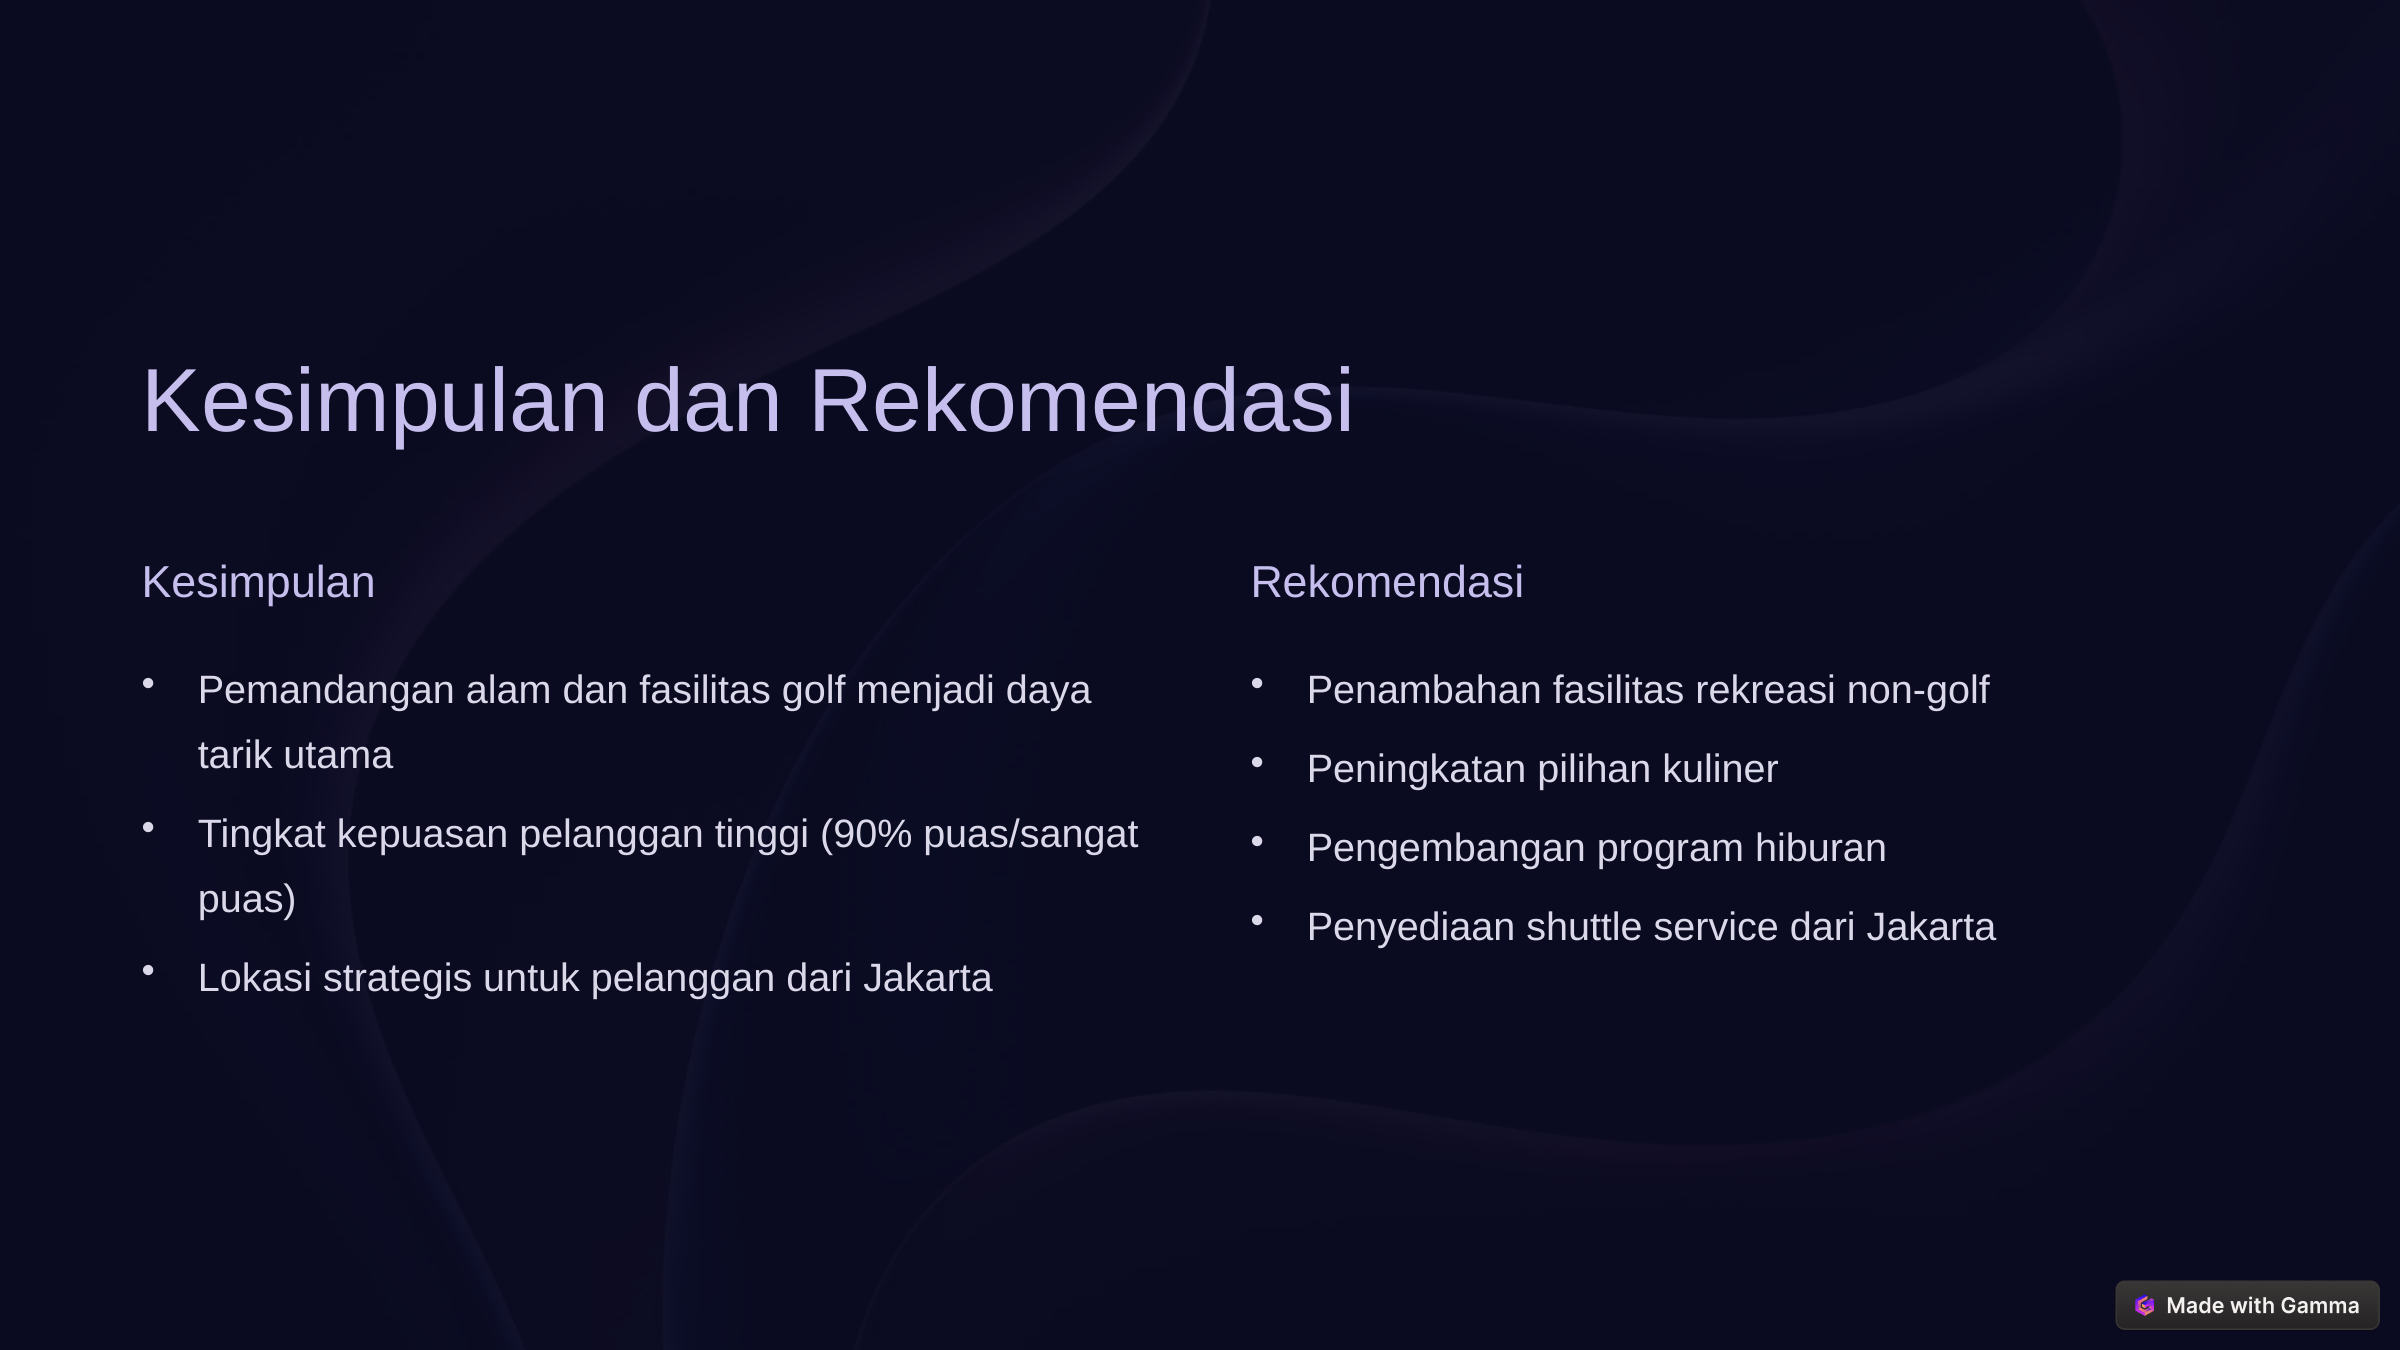

Kesimpulan dan Rekomendasi
Kesimpulan
Rekomendasi
Pemandangan alam dan fasilitas golf menjadi daya tarik utama
Penambahan fasilitas rekreasi non-golf
Peningkatan pilihan kuliner
Tingkat kepuasan pelanggan tinggi (90% puas/sangat puas)
Pengembangan program hiburan
Penyediaan shuttle service dari Jakarta
Lokasi strategis untuk pelanggan dari Jakarta